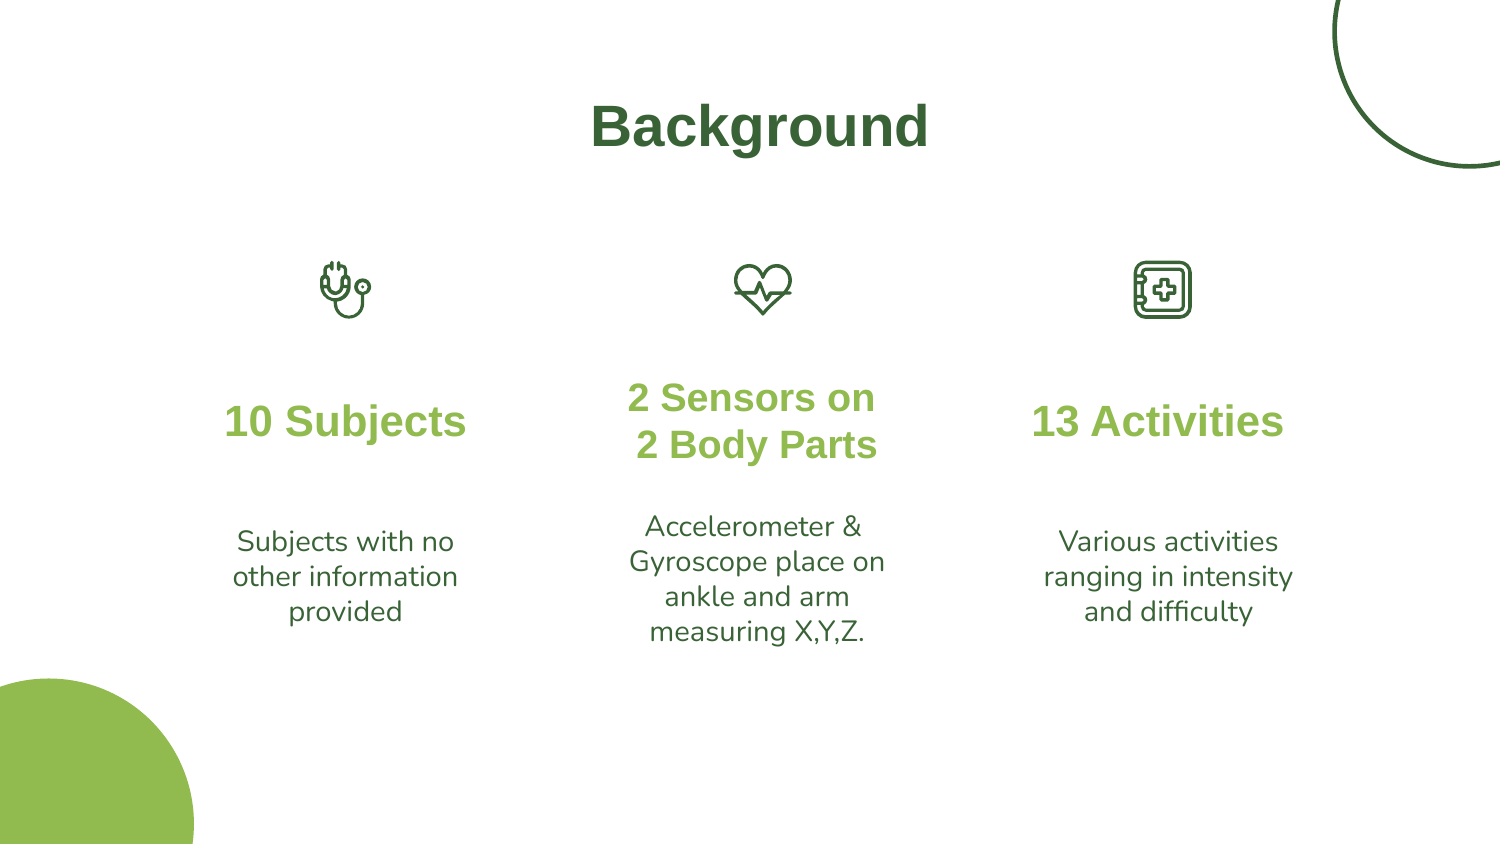

# Background

2 Sensors on
2 Body Parts
10 Subjects
13 Activities
Subjects with no other information provided
Accelerometer &
Gyroscope place on ankle and arm measuring X,Y,Z.
Various activities ranging in intensity and difficulty